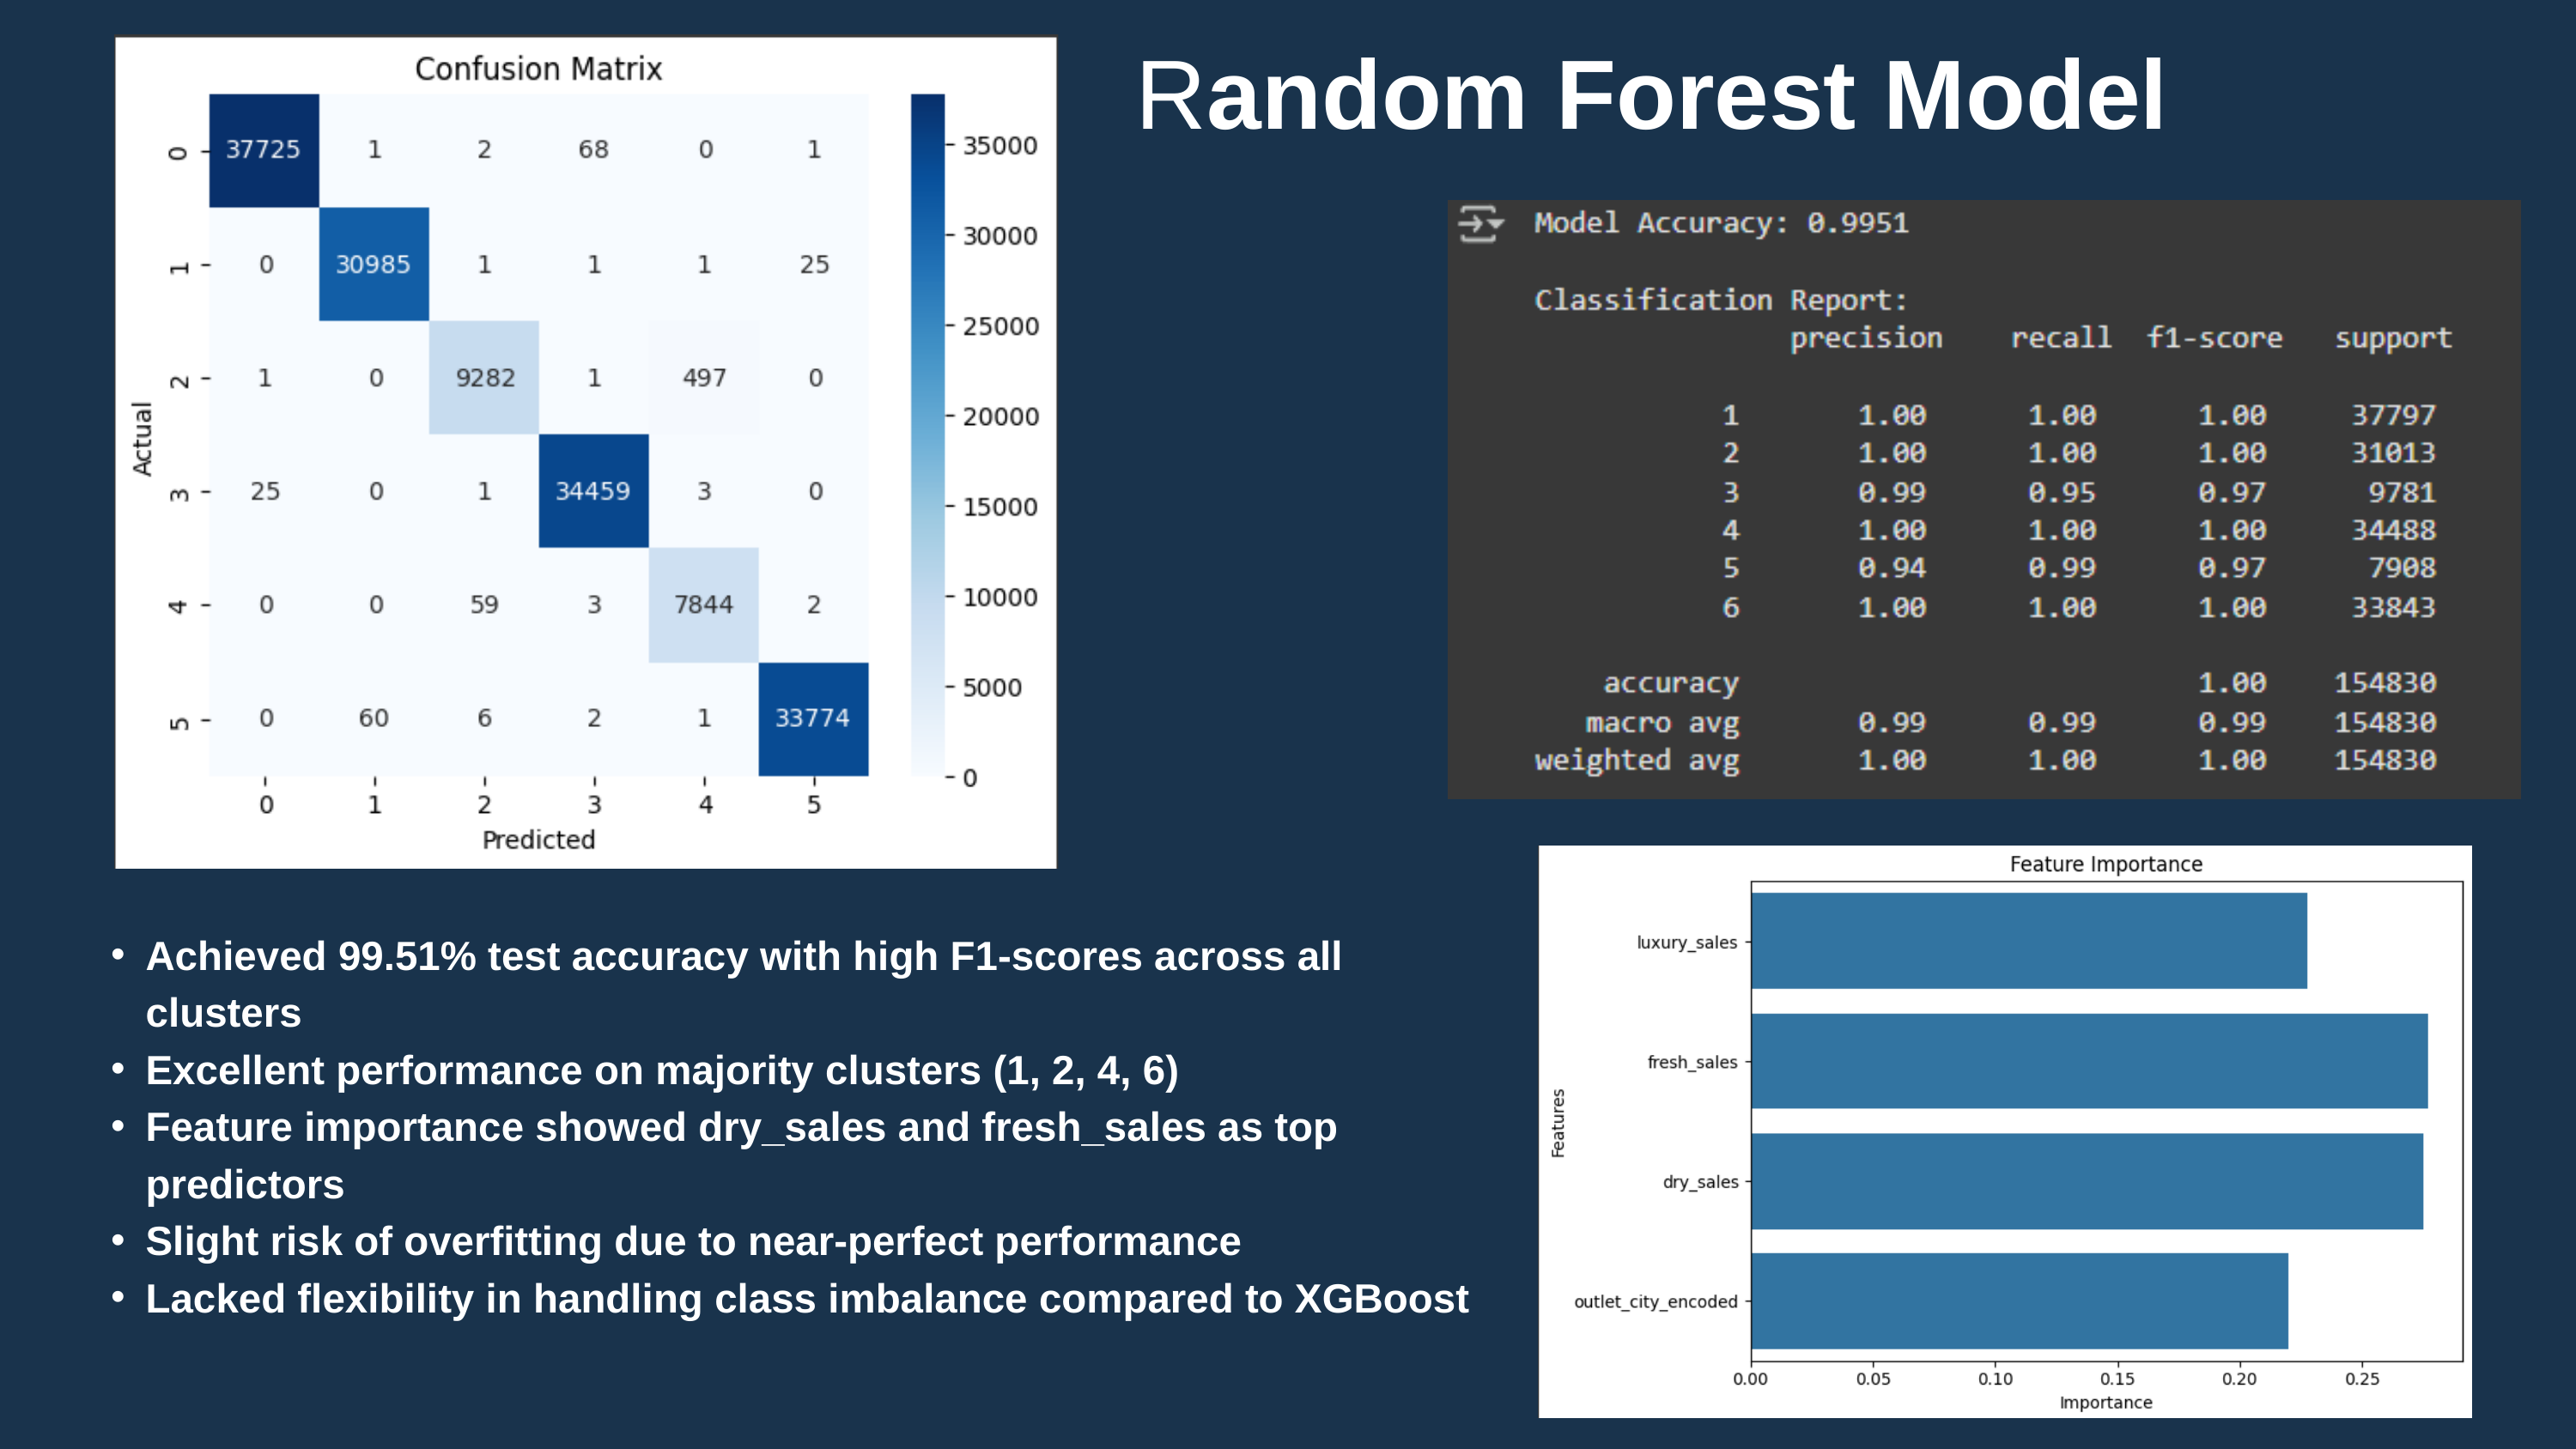

Random Forest Model

Achieved 99.51% test accuracy with high F1-scores across all clusters
Excellent performance on majority clusters (1, 2, 4, 6)
Feature importance showed dry_sales and fresh_sales as top predictors
Slight risk of overfitting due to near-perfect performance
Lacked flexibility in handling class imbalance compared to XGBoost